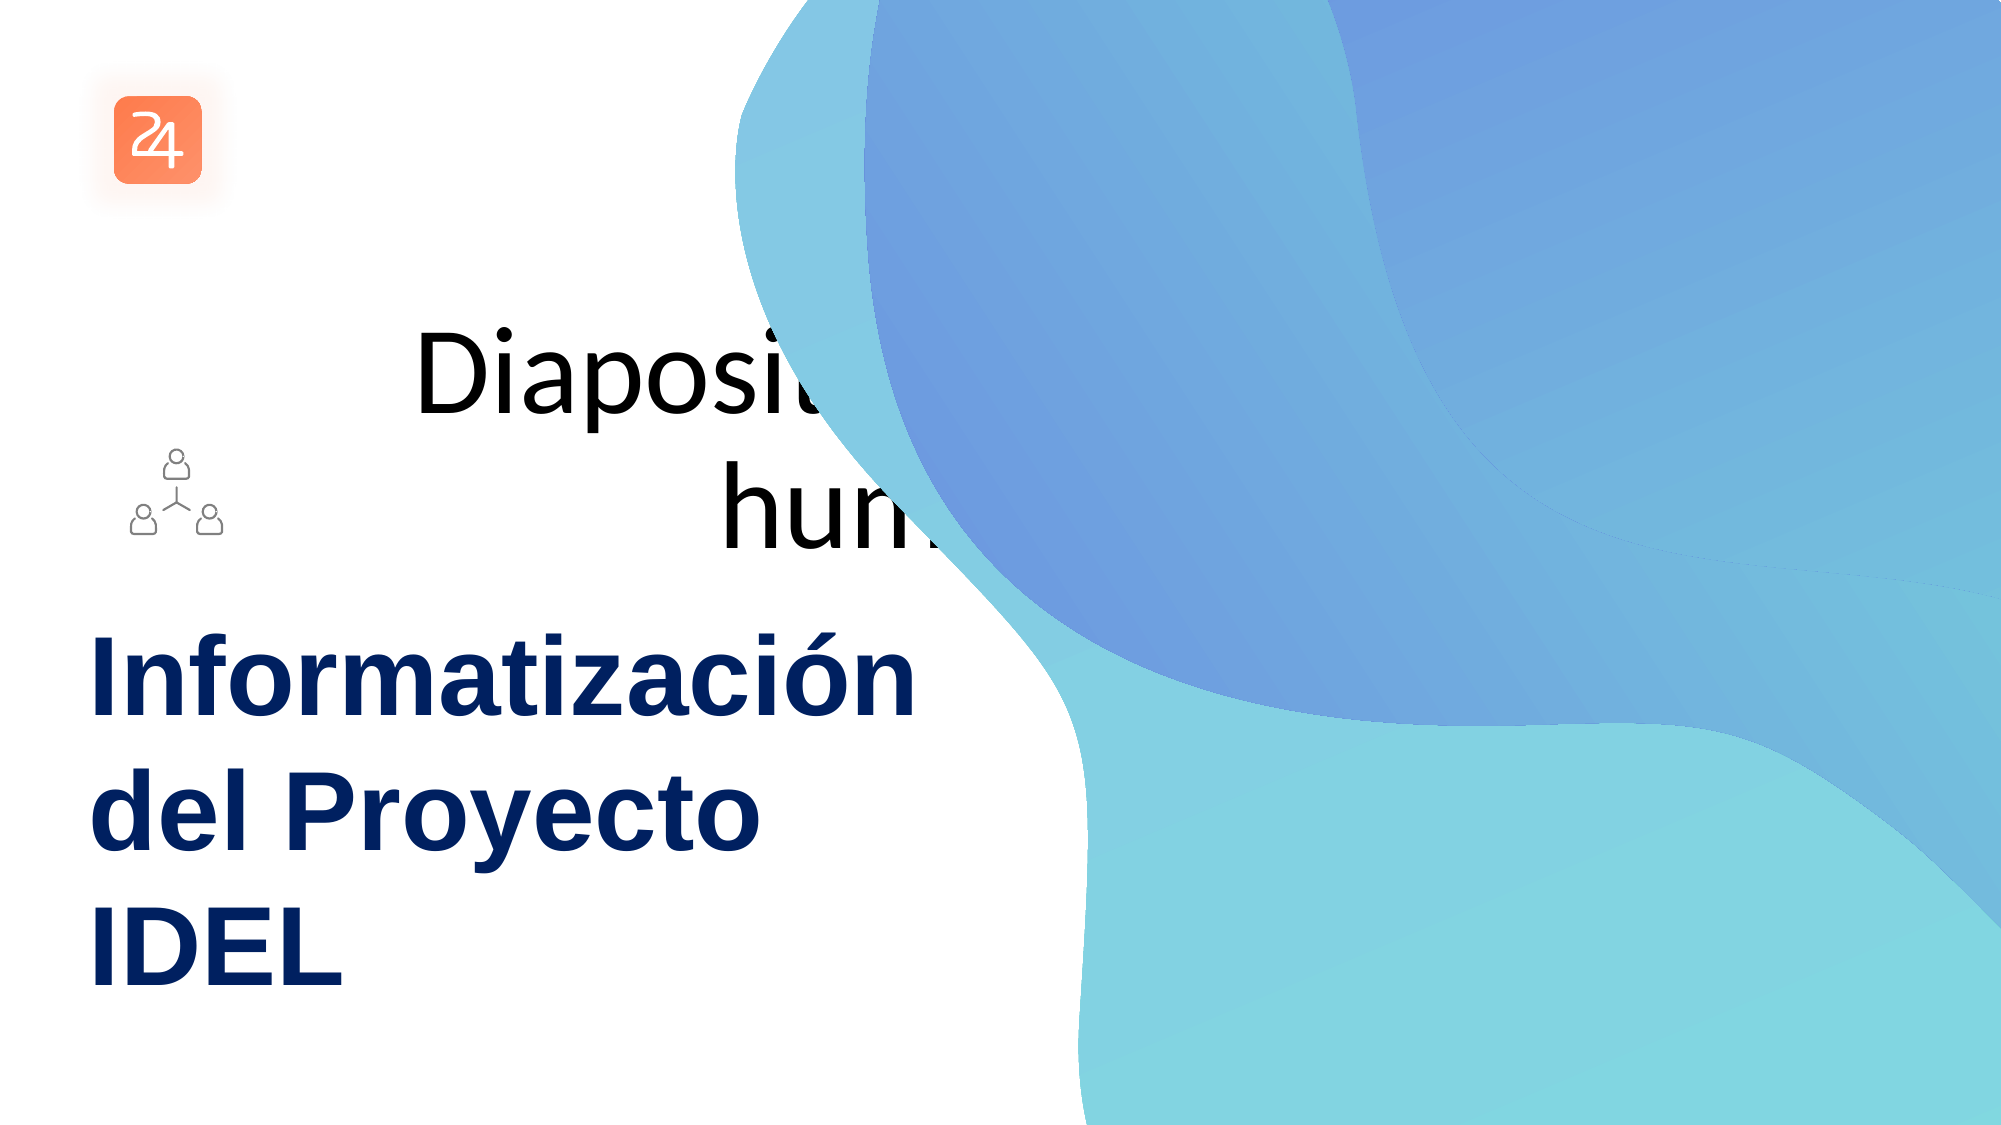

# Diapositiva de recursos humanos 1

Informatización del Proyecto IDEL